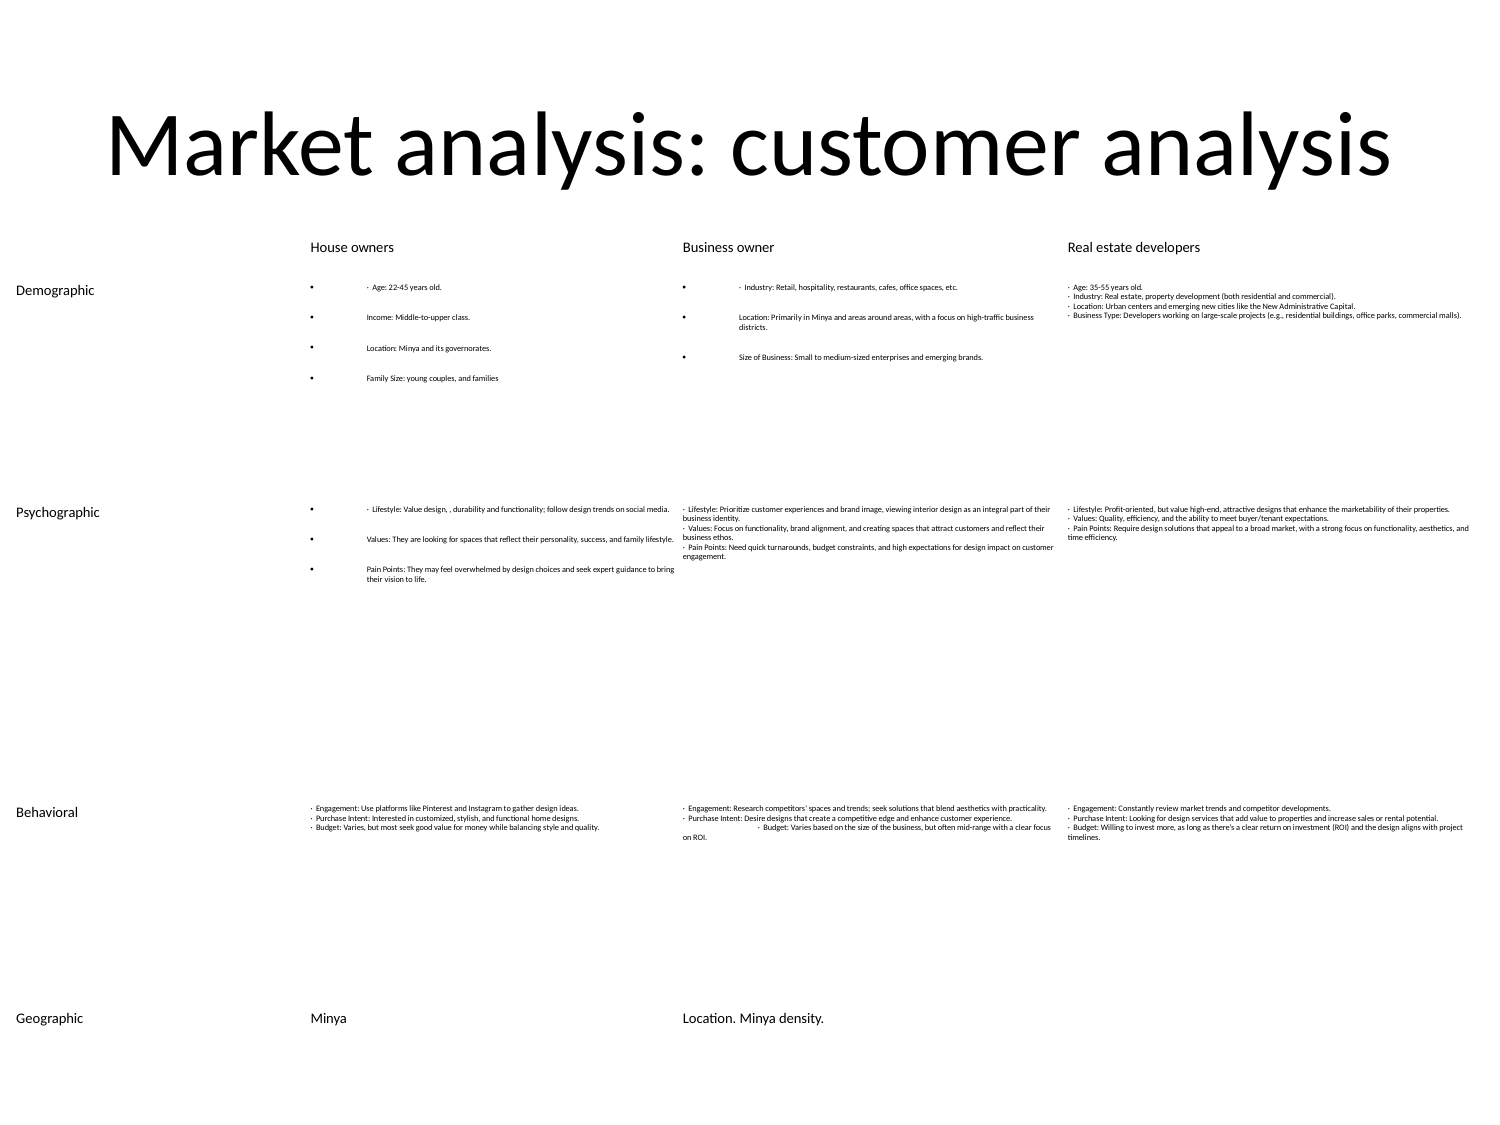

# Market analysis: customer analysis
|  | House owners | Business owner | Real estate developers |
| --- | --- | --- | --- |
| Demographic | · Age: 22-45 years old. Income: Middle-to-upper class. Location: Minya and its governorates. Family Size: young couples, and families | · Industry: Retail, hospitality, restaurants, cafes, office spaces, etc. Location: Primarily in Minya and areas around areas, with a focus on high-traffic business districts. Size of Business: Small to medium-sized enterprises and emerging brands. | · Age: 35-55 years old. · Industry: Real estate, property development (both residential and commercial). · Location: Urban centers and emerging new cities like the New Administrative Capital. · Business Type: Developers working on large-scale projects (e.g., residential buildings, office parks, commercial malls). |
| Psychographic | · Lifestyle: Value design, , durability and functionality; follow design trends on social media. Values: They are looking for spaces that reflect their personality, success, and family lifestyle. Pain Points: They may feel overwhelmed by design choices and seek expert guidance to bring their vision to life. | · Lifestyle: Prioritize customer experiences and brand image, viewing interior design as an integral part of their business identity. · Values: Focus on functionality, brand alignment, and creating spaces that attract customers and reflect their business ethos. · Pain Points: Need quick turnarounds, budget constraints, and high expectations for design impact on customer engagement. | · Lifestyle: Profit-oriented, but value high-end, attractive designs that enhance the marketability of their properties. · Values: Quality, efficiency, and the ability to meet buyer/tenant expectations. · Pain Points: Require design solutions that appeal to a broad market, with a strong focus on functionality, aesthetics, and time efficiency. |
| Behavioral | · Engagement: Use platforms like Pinterest and Instagram to gather design ideas. · Purchase Intent: Interested in customized, stylish, and functional home designs. · Budget: Varies, but most seek good value for money while balancing style and quality. | · Engagement: Research competitors' spaces and trends; seek solutions that blend aesthetics with practicality. · Purchase Intent: Desire designs that create a competitive edge and enhance customer experience. · Budget: Varies based on the size of the business, but often mid-range with a clear focus on ROI. | · Engagement: Constantly review market trends and competitor developments. · Purchase Intent: Looking for design services that add value to properties and increase sales or rental potential. · Budget: Willing to invest more, as long as there’s a clear return on investment (ROI) and the design aligns with project timelines. |
| Geographic | Minya | Location. Minya density. |  |